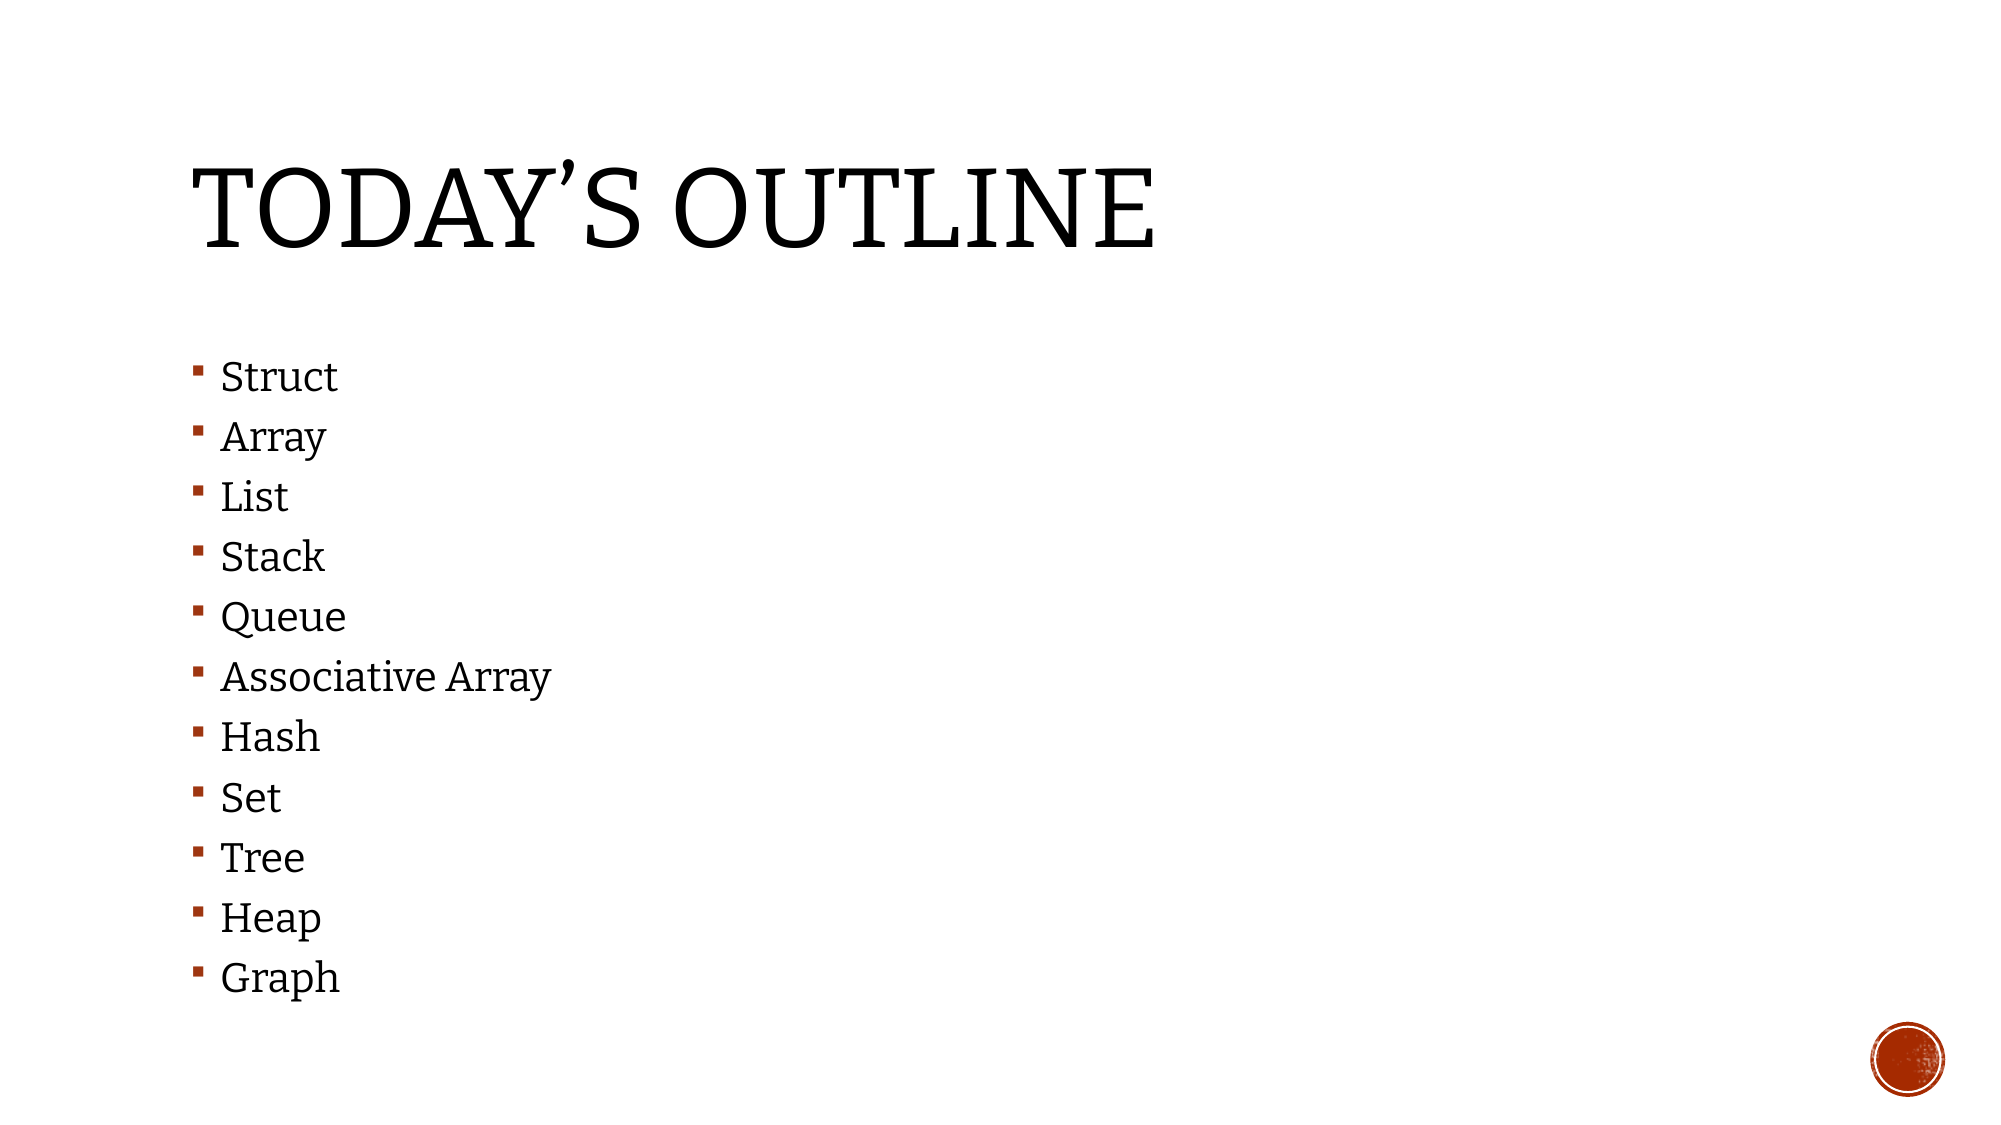

# Today’s outline
Struct
Array
List
Stack
Queue
Associative Array
Hash
Set
Tree
Heap
Graph